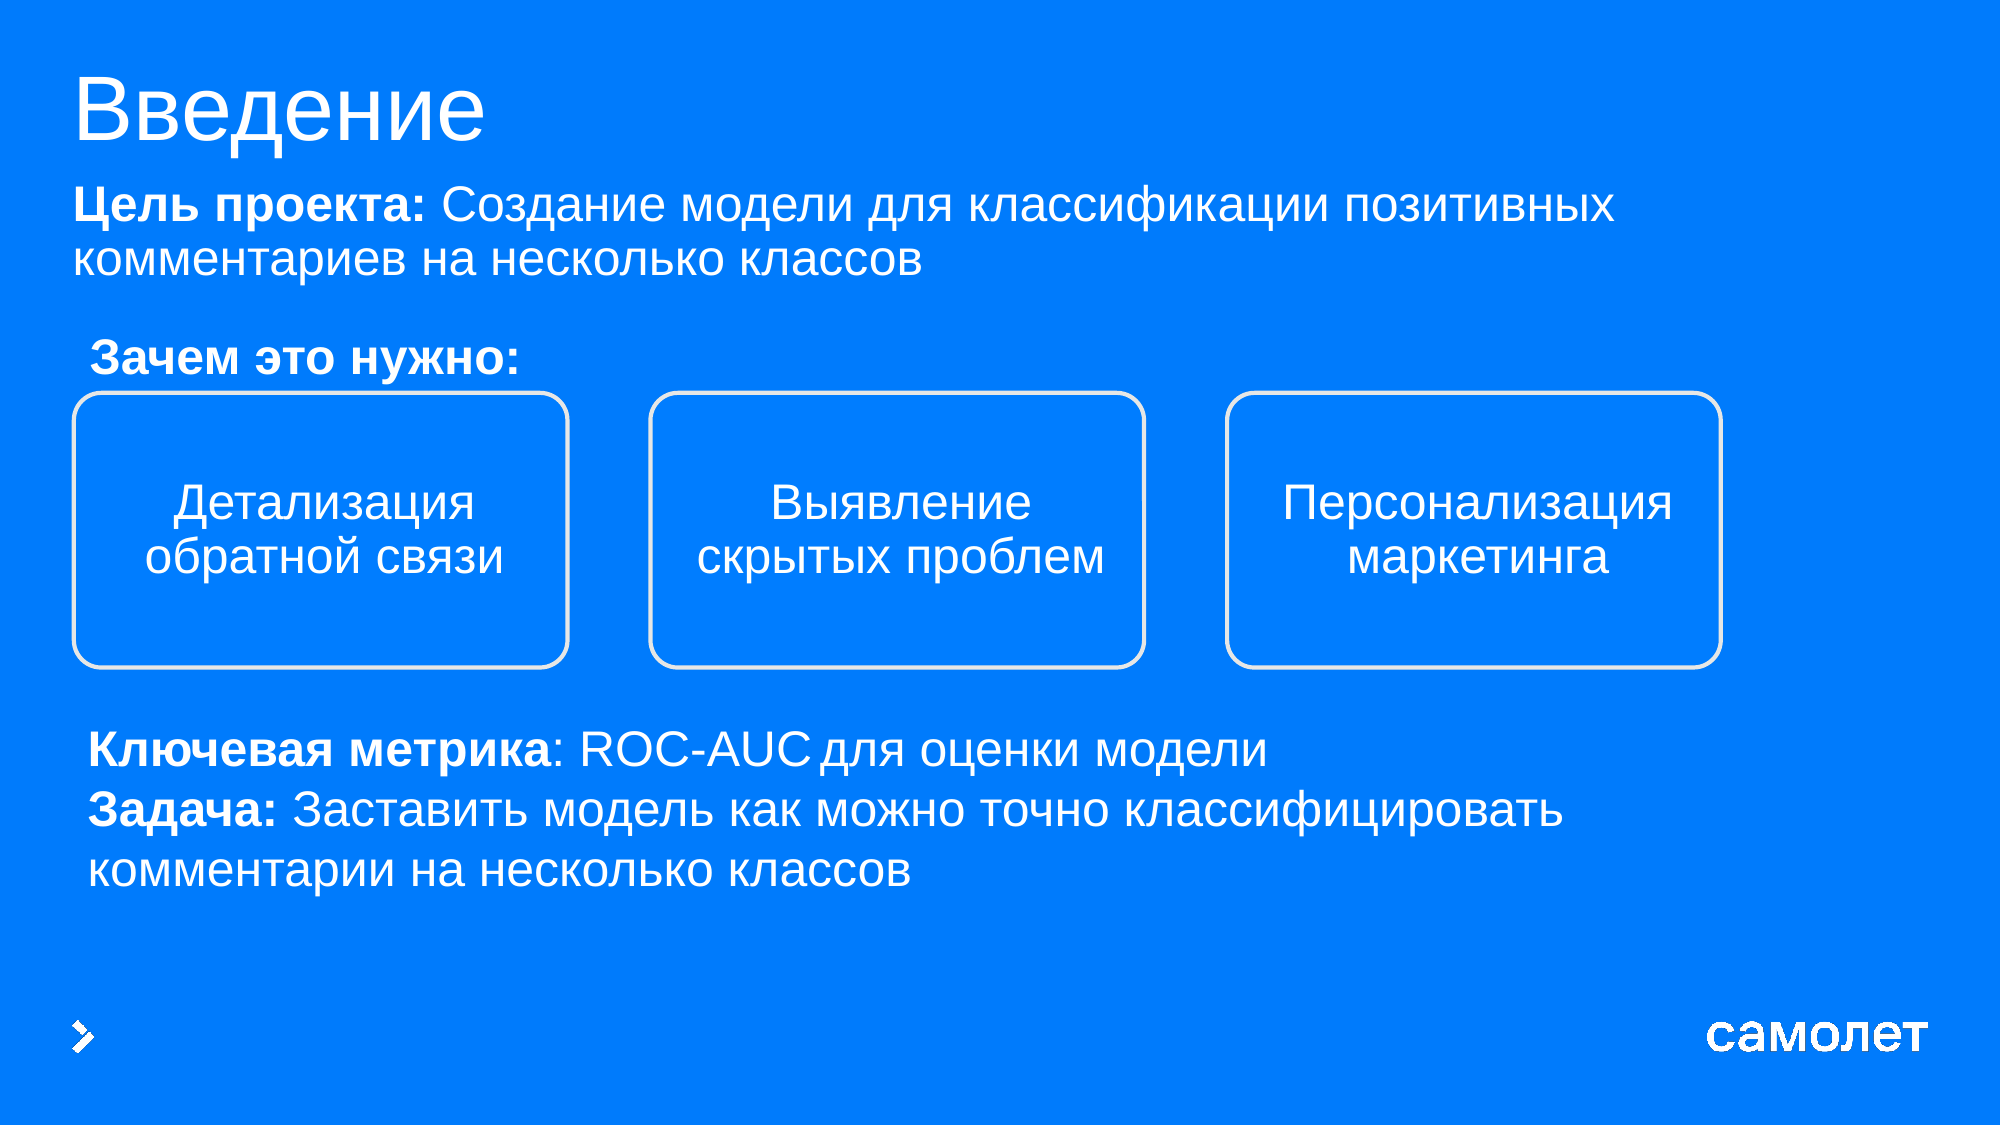

# Введение
Цель проекта: Создание модели для классификации позитивных комментариев на несколько классов
Зачем это нужно:
Детализация обратной связи
Выявление скрытых проблем
Персонализация маркетинга
Ключевая метрика: ROC-AUC для оценки модели
Задача: Заставить модель как можно точно классифицировать комментарии на несколько классов